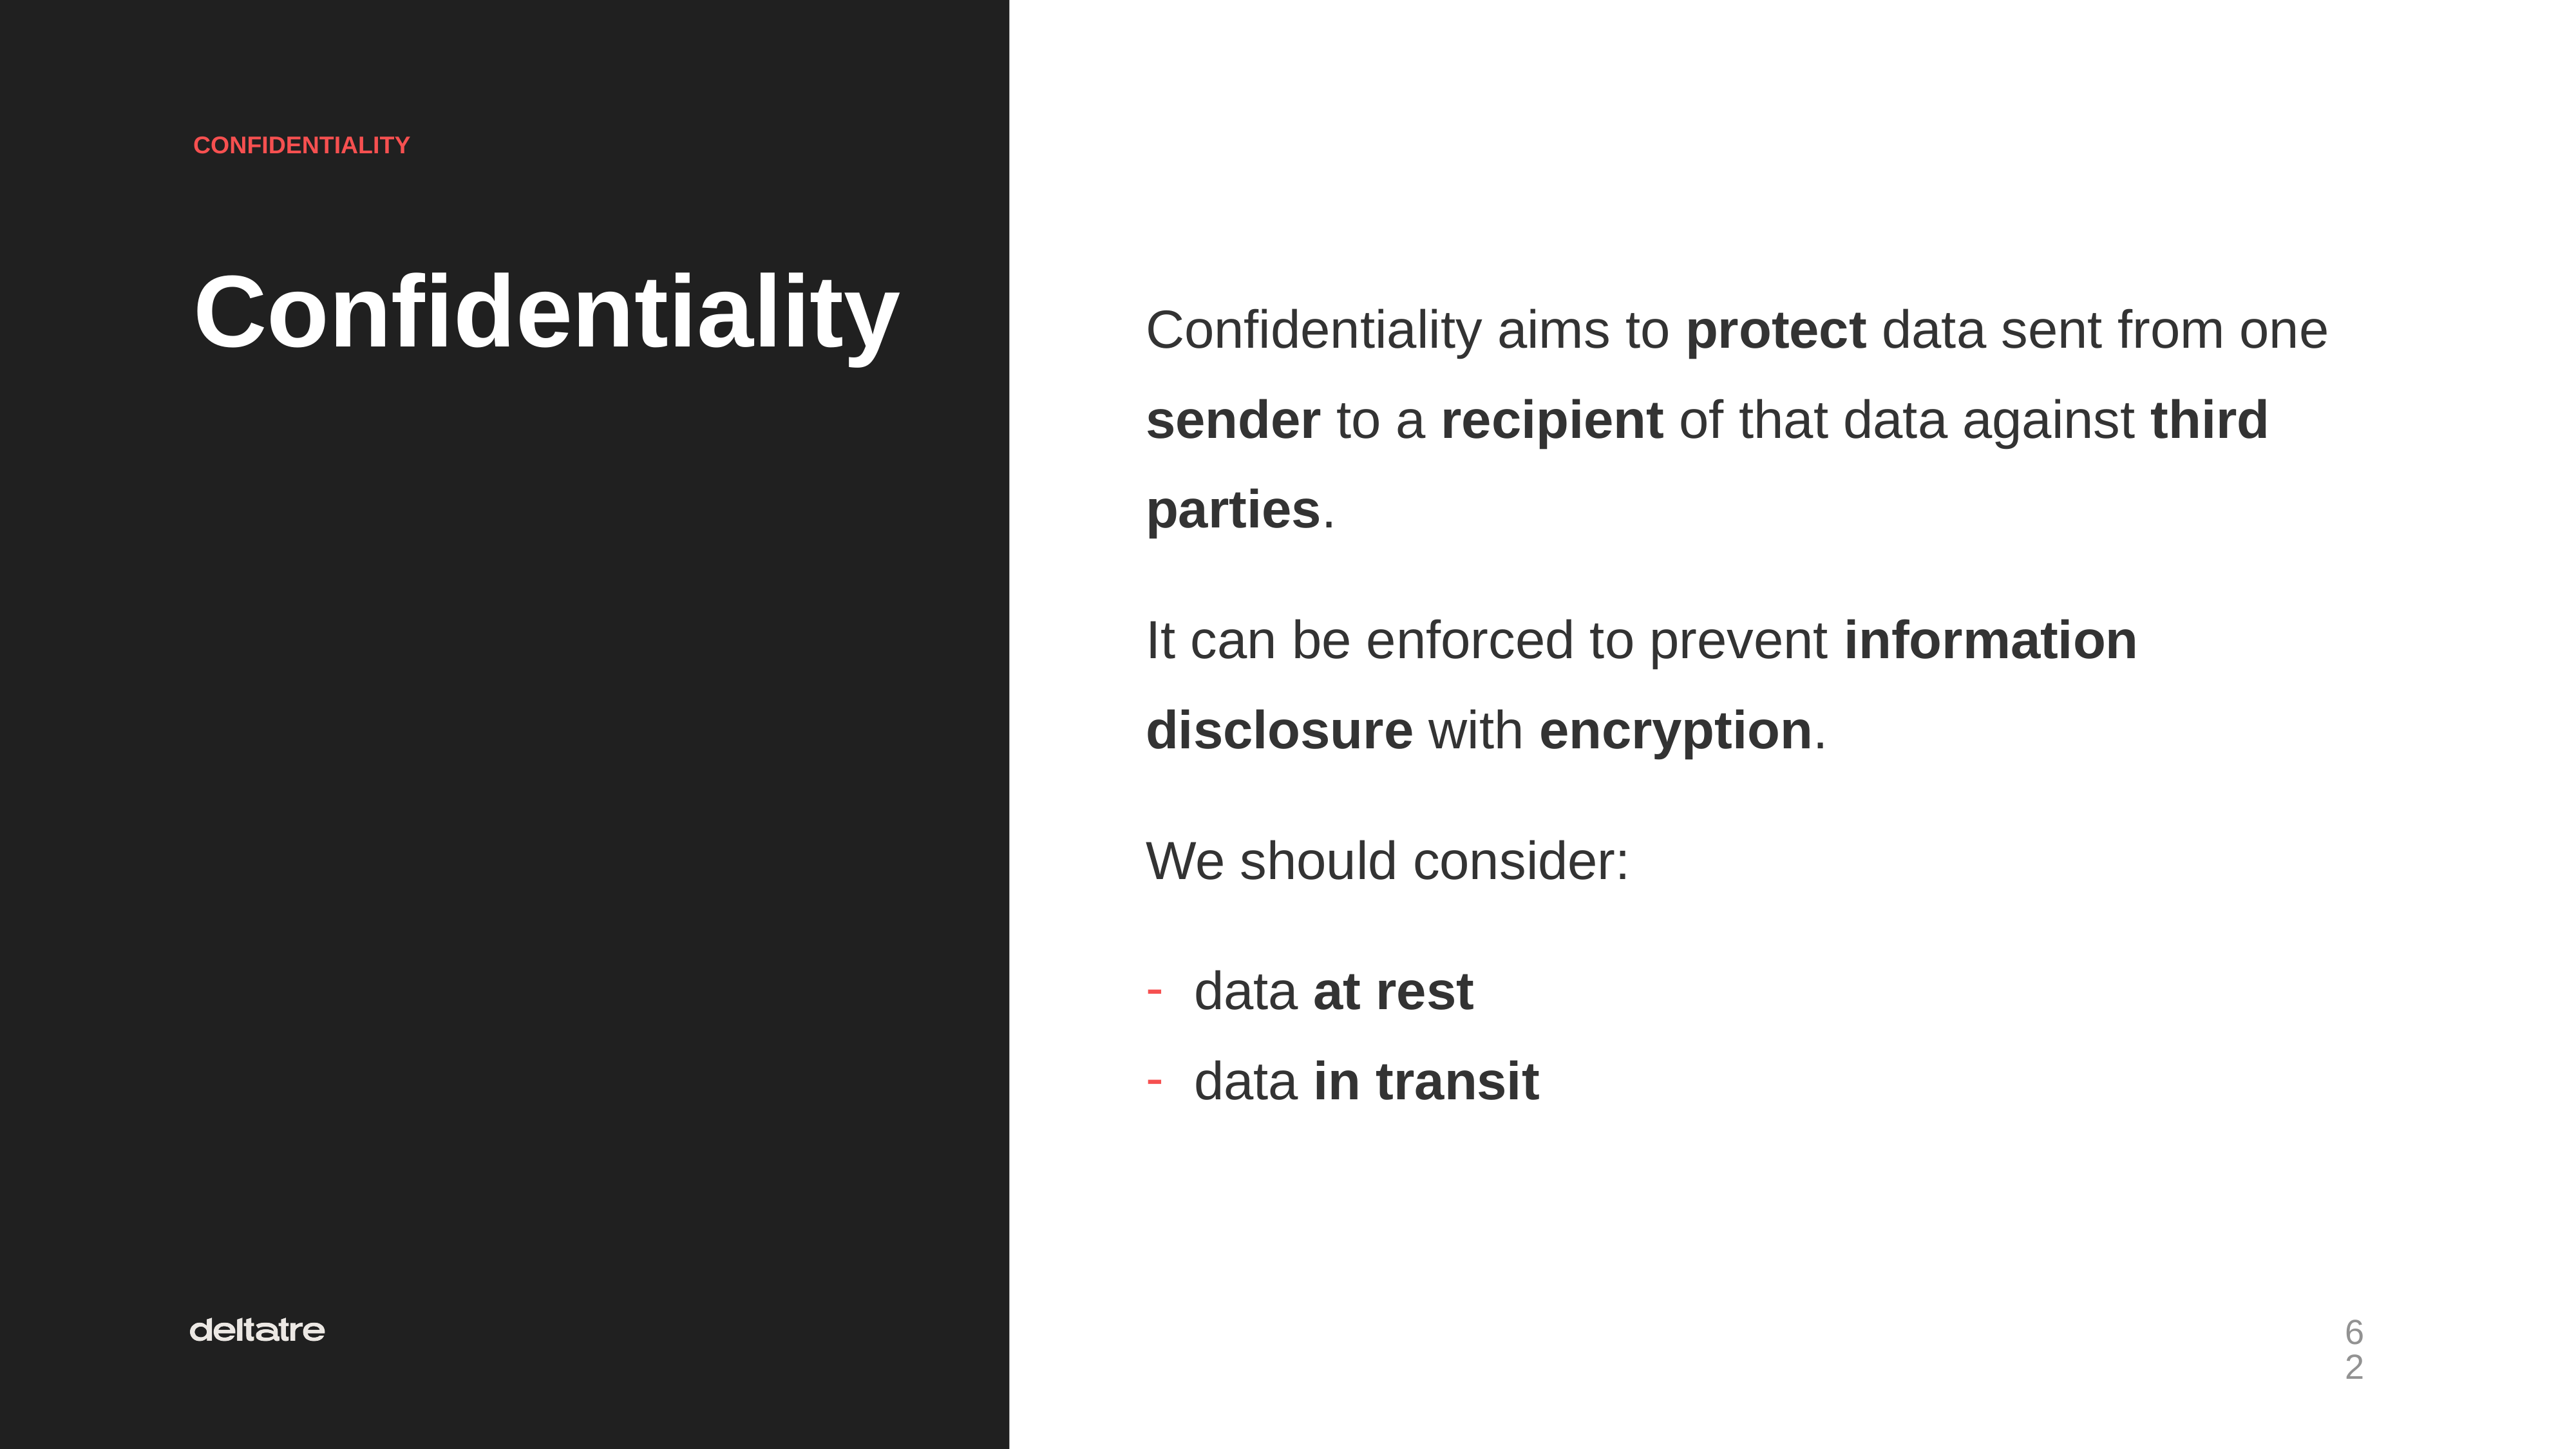

CONFIDENTIALITY
Confidentiality
Confidentiality aims to protect data sent from one sender to a recipient of that data against third parties.
It can be enforced to prevent information disclosure with encryption.
We should consider:
data at rest
data in transit

62